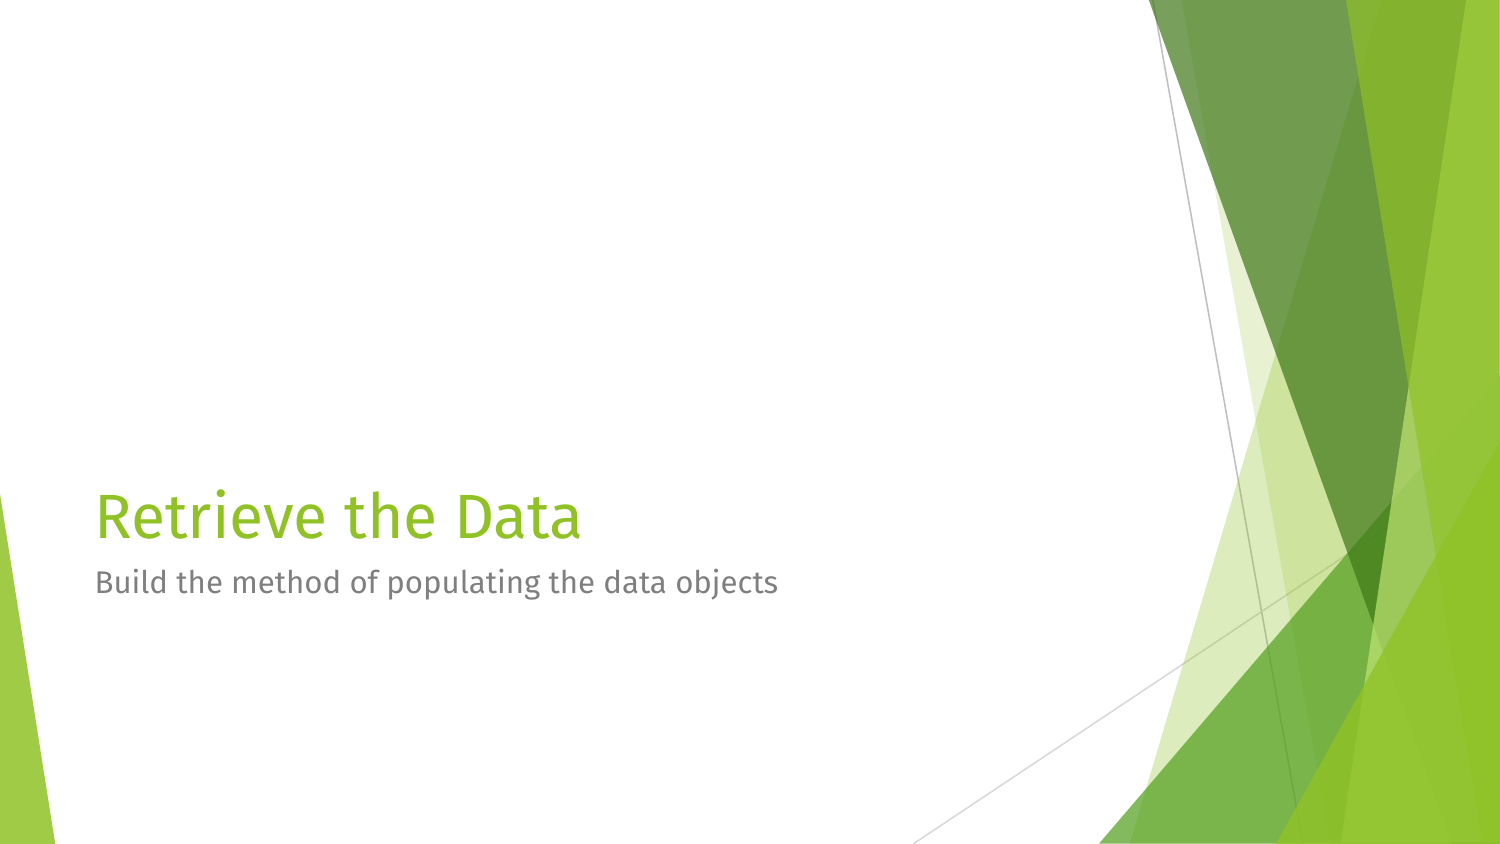

# Retrieve the Data
Build the method of populating the data objects